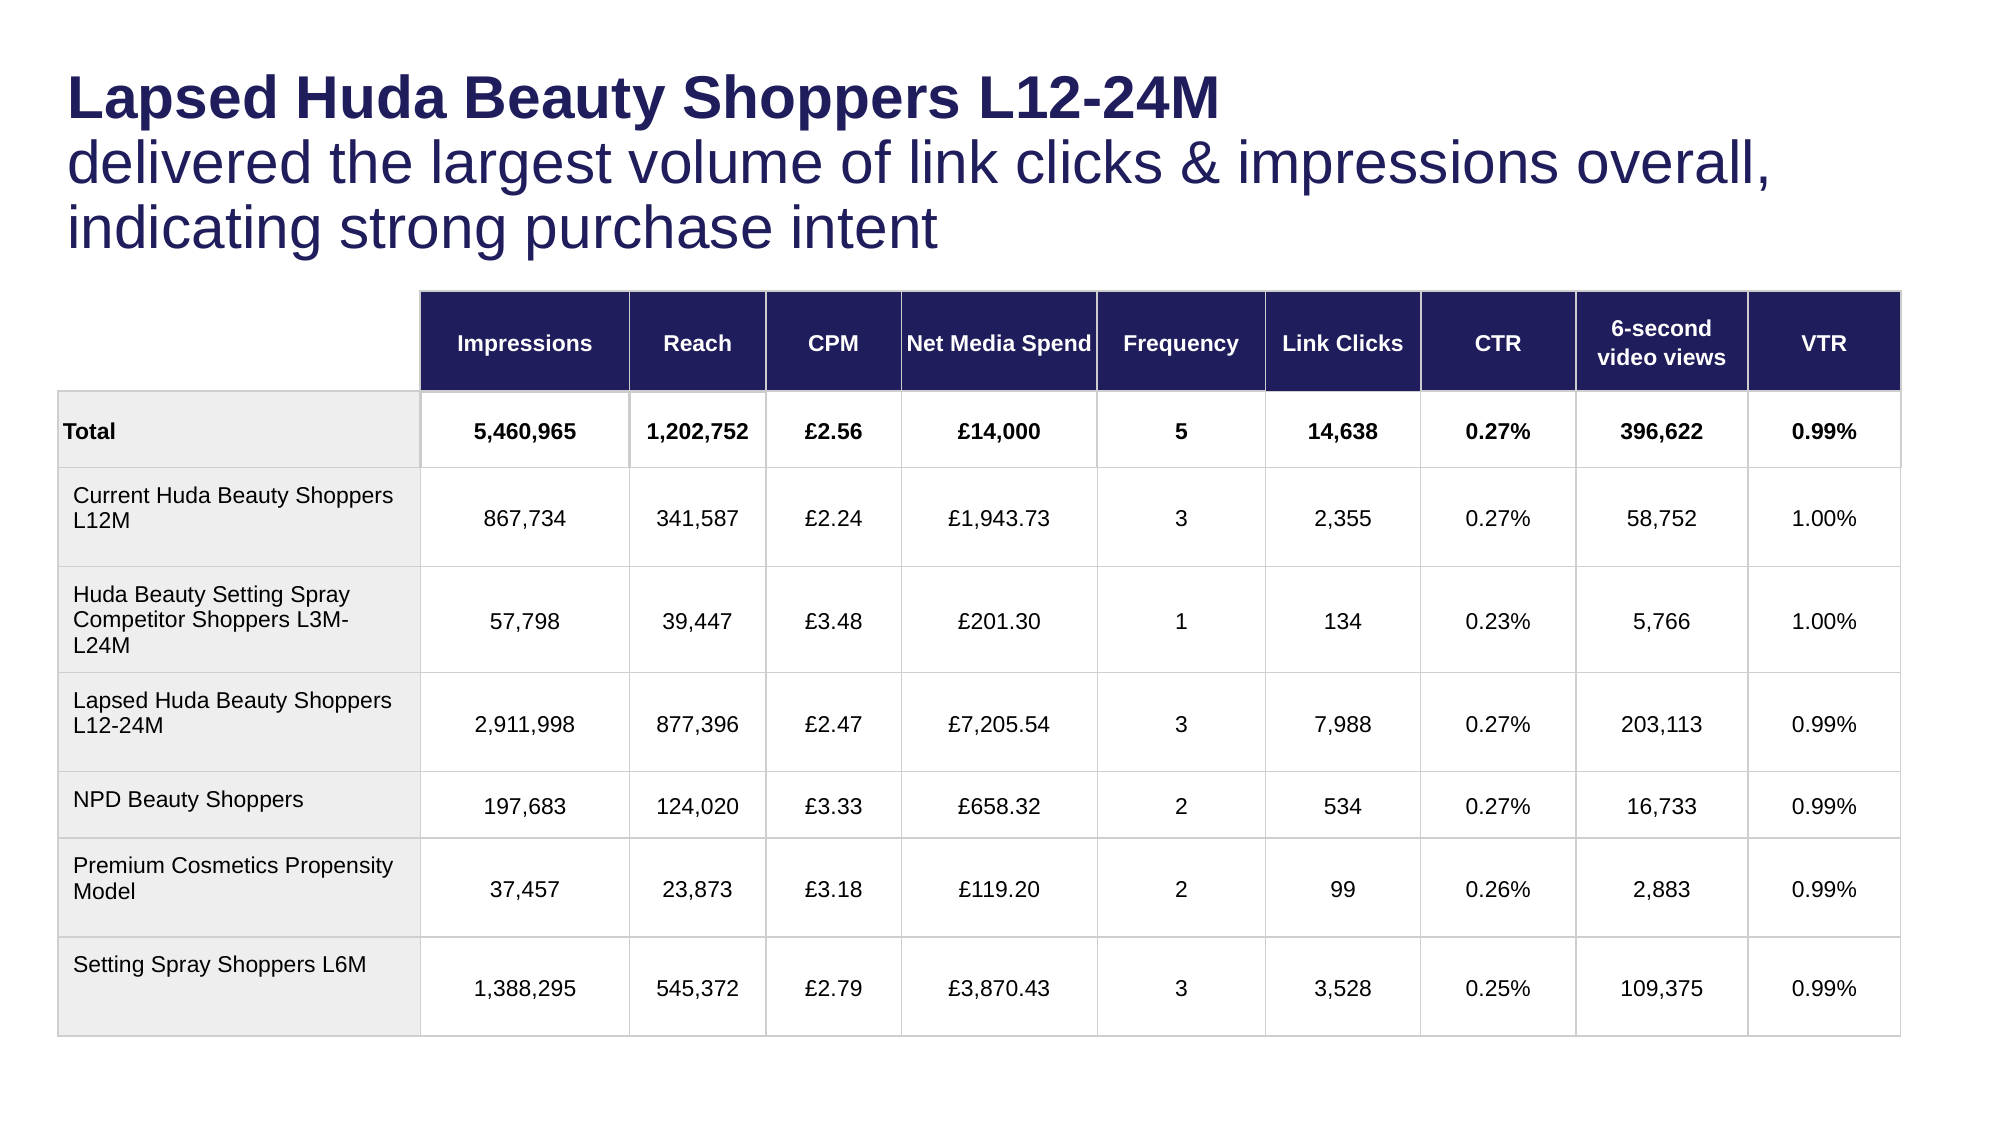

# Lapsed Huda Beauty Shoppers L12-24M
delivered the largest volume of link clicks & impressions overall, indicating strong purchase intent
|  | Impressions | Reach | CPM | Net Media Spend | Frequency | Link Clicks | CTR | 6-second video views | VTR |
| --- | --- | --- | --- | --- | --- | --- | --- | --- | --- |
| Total | 5,460,965 | 1,202,752 | £2.56 | £14,000 | 5 | 14,638 | 0.27% | 396,622 | 0.99% |
| Current Huda Beauty Shoppers L12M | 867,734 | 341,587 | £2.24 | £1,943.73 | 3 | 2,355 | 0.27% | 58,752 | 1.00% |
| Huda Beauty Setting Spray Competitor Shoppers L3M-L24M | 57,798 | 39,447 | £3.48 | £201.30 | 1 | 134 | 0.23% | 5,766 | 1.00% |
| Lapsed Huda Beauty Shoppers L12-24M | 2,911,998 | 877,396 | £2.47 | £7,205.54 | 3 | 7,988 | 0.27% | 203,113 | 0.99% |
| NPD Beauty Shoppers | 197,683 | 124,020 | £3.33 | £658.32 | 2 | 534 | 0.27% | 16,733 | 0.99% |
| Premium Cosmetics Propensity Model | 37,457 | 23,873 | £3.18 | £119.20 | 2 | 99 | 0.26% | 2,883 | 0.99% |
| Setting Spray Shoppers L6M | 1,388,295 | 545,372 | £2.79 | £3,870.43 | 3 | 3,528 | 0.25% | 109,375 | 0.99% |